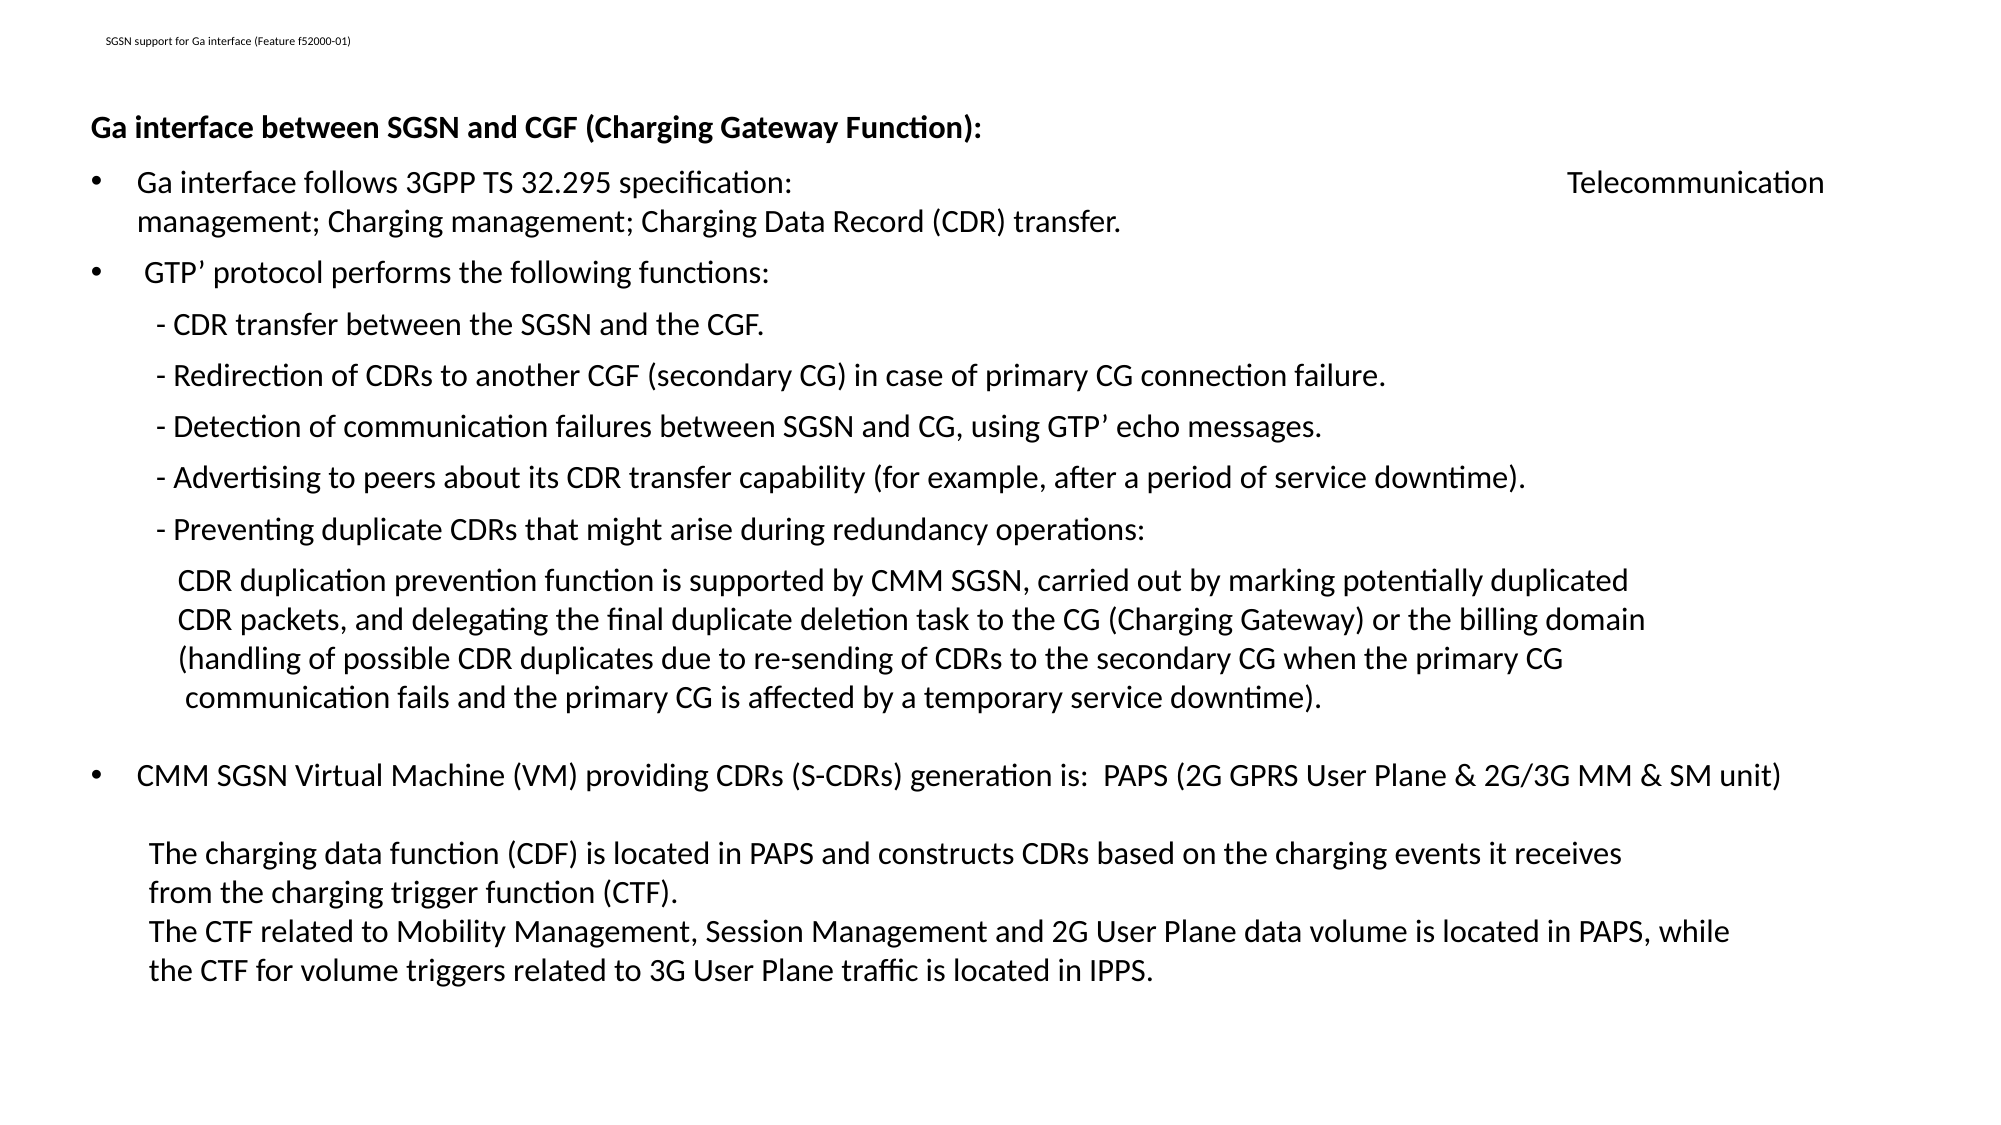

# SGSN support for Ga interface (Feature f52000-01)
Ga interface between SGSN and CGF (Charging Gateway Function):
Ga interface follows 3GPP TS 32.295 specification:                                                                                                           Telecommunication management; Charging management; Charging Data Record (CDR) transfer.
 GTP’ protocol performs the following functions:
         - CDR transfer between the SGSN and the CGF.
         - Redirection of CDRs to another CGF (secondary CG) in case of primary CG connection failure.
         - Detection of communication failures between SGSN and CG, using GTP’ echo messages.
         - Advertising to peers about its CDR transfer capability (for example, after a period of service downtime).
         - Preventing duplicate CDRs that might arise during redundancy operations:
            CDR duplication prevention function is supported by CMM SGSN, carried out by marking potentially duplicated
            CDR packets, and delegating the final duplicate deletion task to the CG (Charging Gateway) or the billing domain
            (handling of possible CDR duplicates due to re-sending of CDRs to the secondary CG when the primary CG
             communication fails and the primary CG is affected by a temporary service downtime).

CMM SGSN Virtual Machine (VM) providing CDRs (S-CDRs) generation is:  PAPS (2G GPRS User Plane & 2G/3G MM & SM unit)
        The charging data function (CDF) is located in PAPS and constructs CDRs based on the charging events it receives
        from the charging trigger function (CTF).
        The CTF related to Mobility Management, Session Management and 2G User Plane data volume is located in PAPS, while
        the CTF for volume triggers related to 3G User Plane traffic is located in IPPS.

CMM 19.0 Features Overview